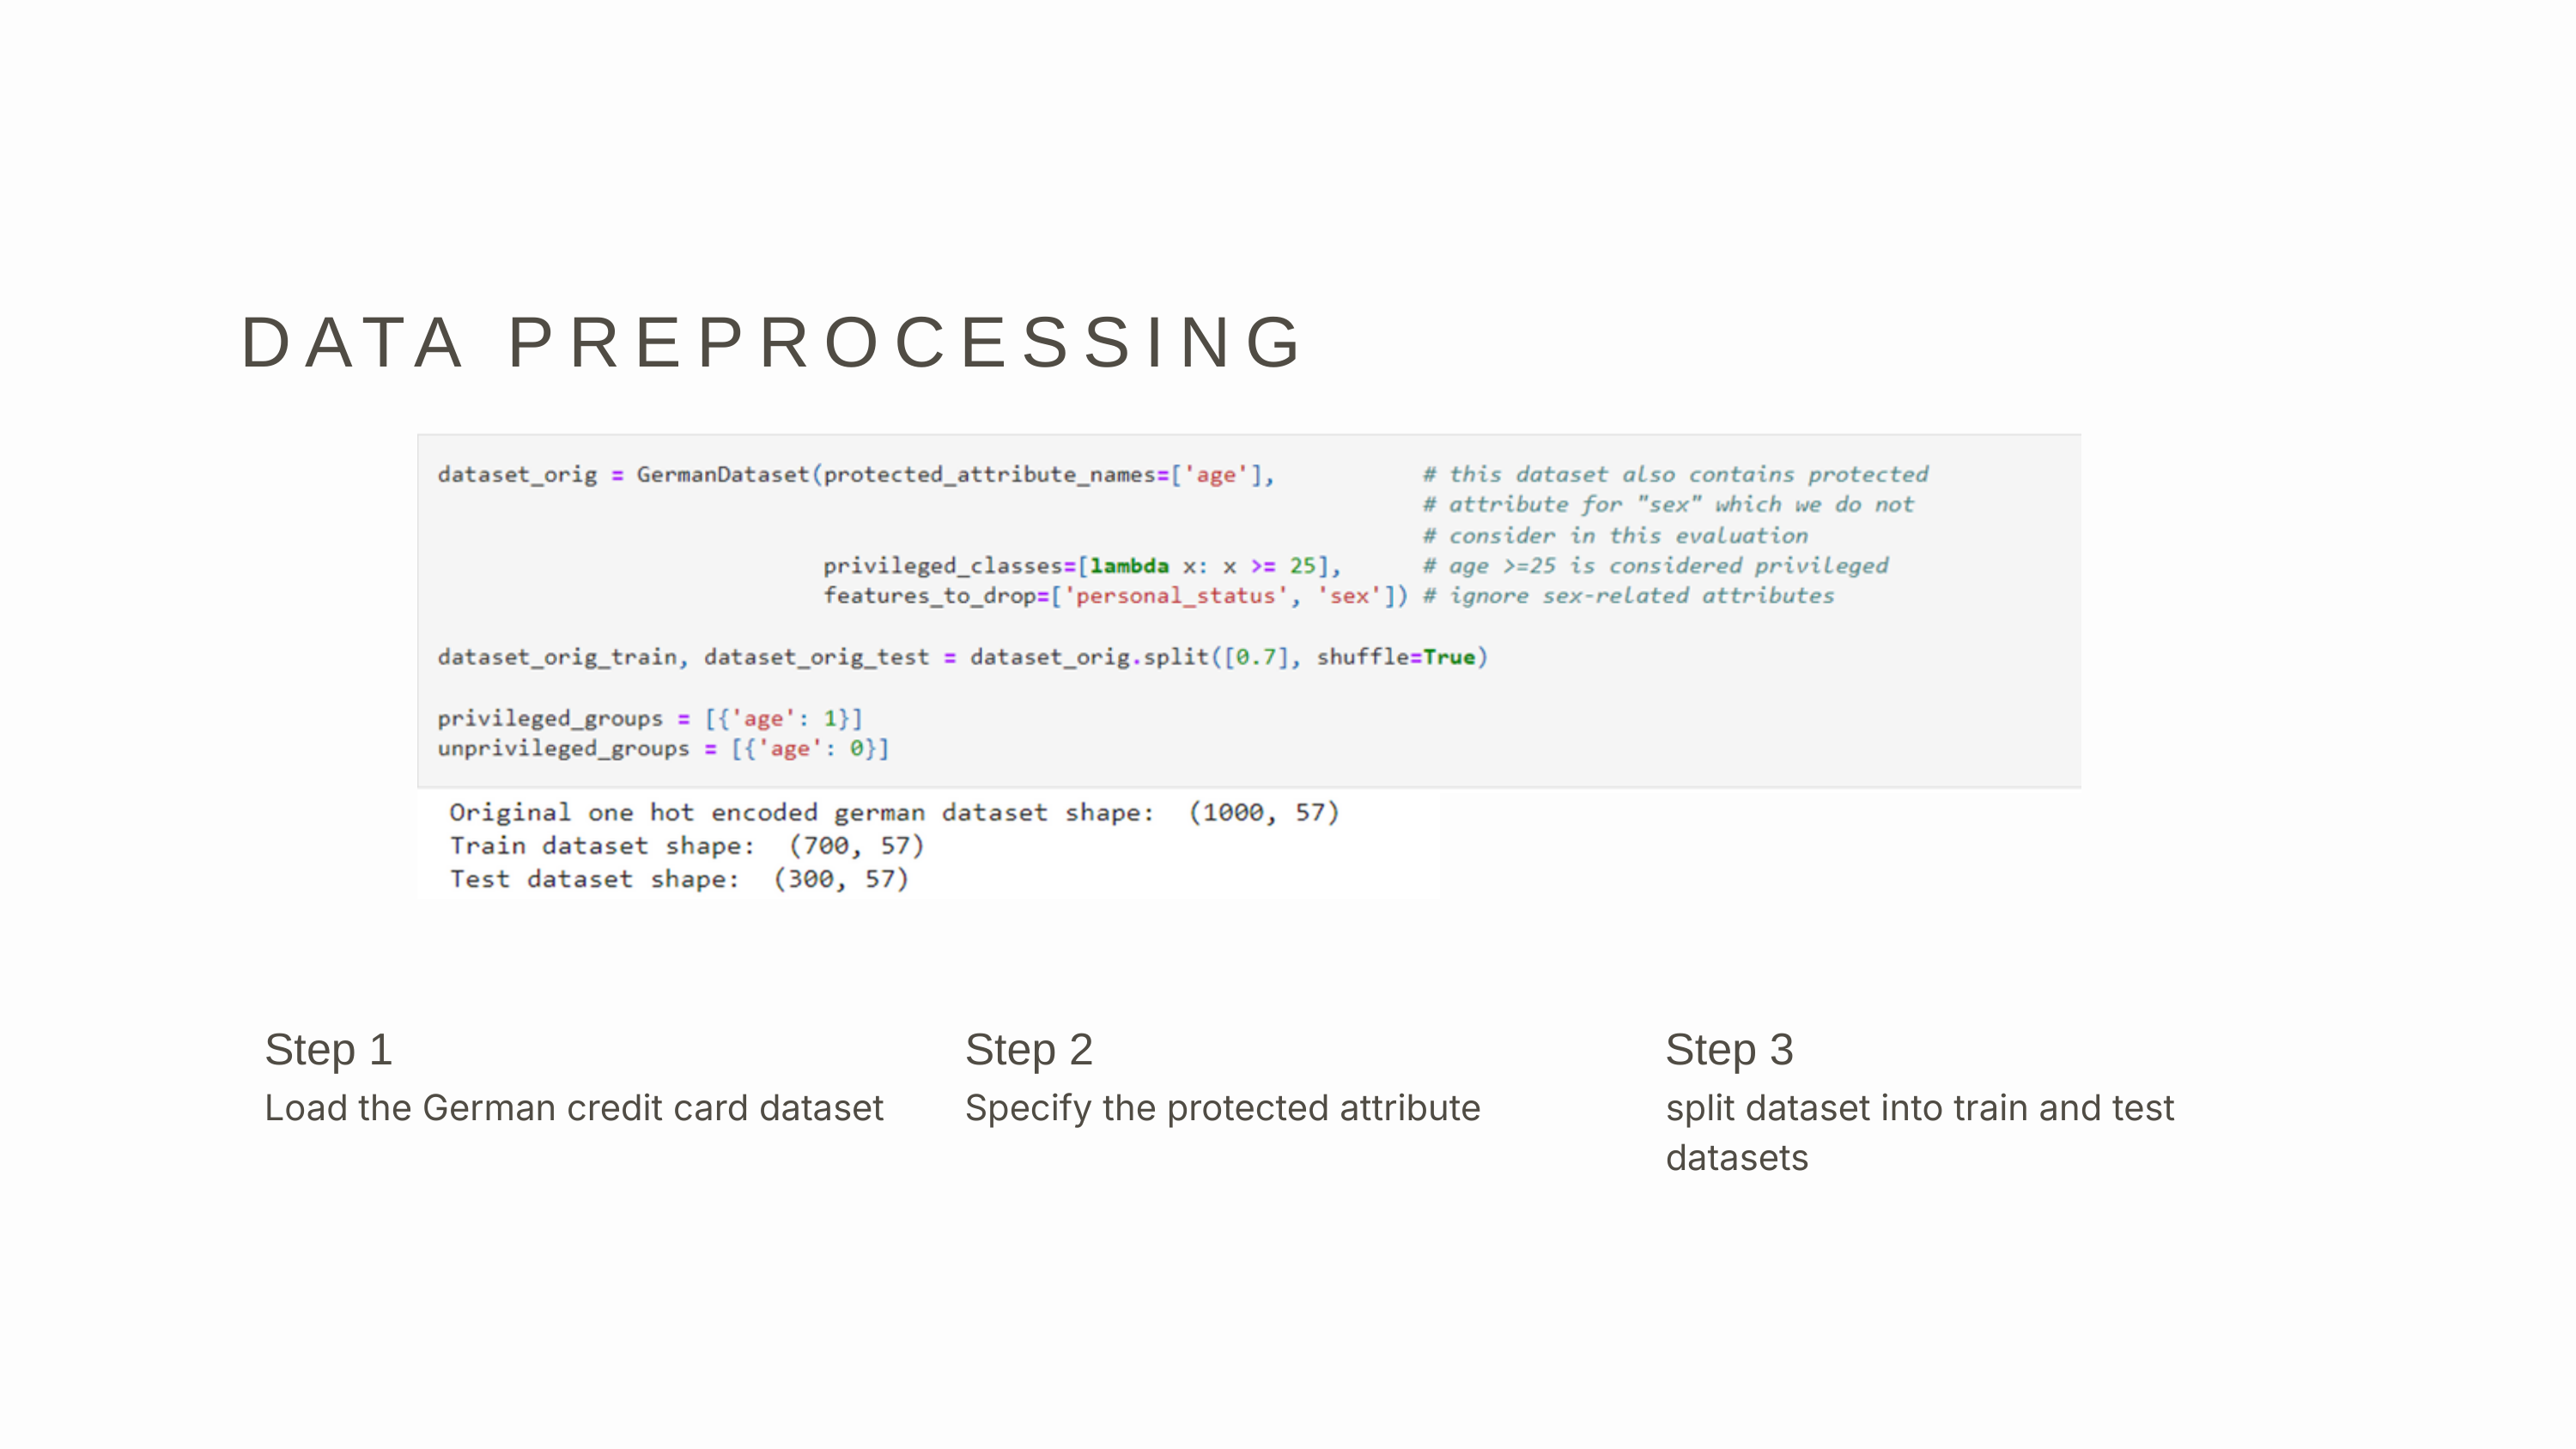

DATA PREPROCESSING

Step 1
Step 2
Step 3
Load the German credit card dataset
Specify the protected attribute
split dataset into train and test datasets